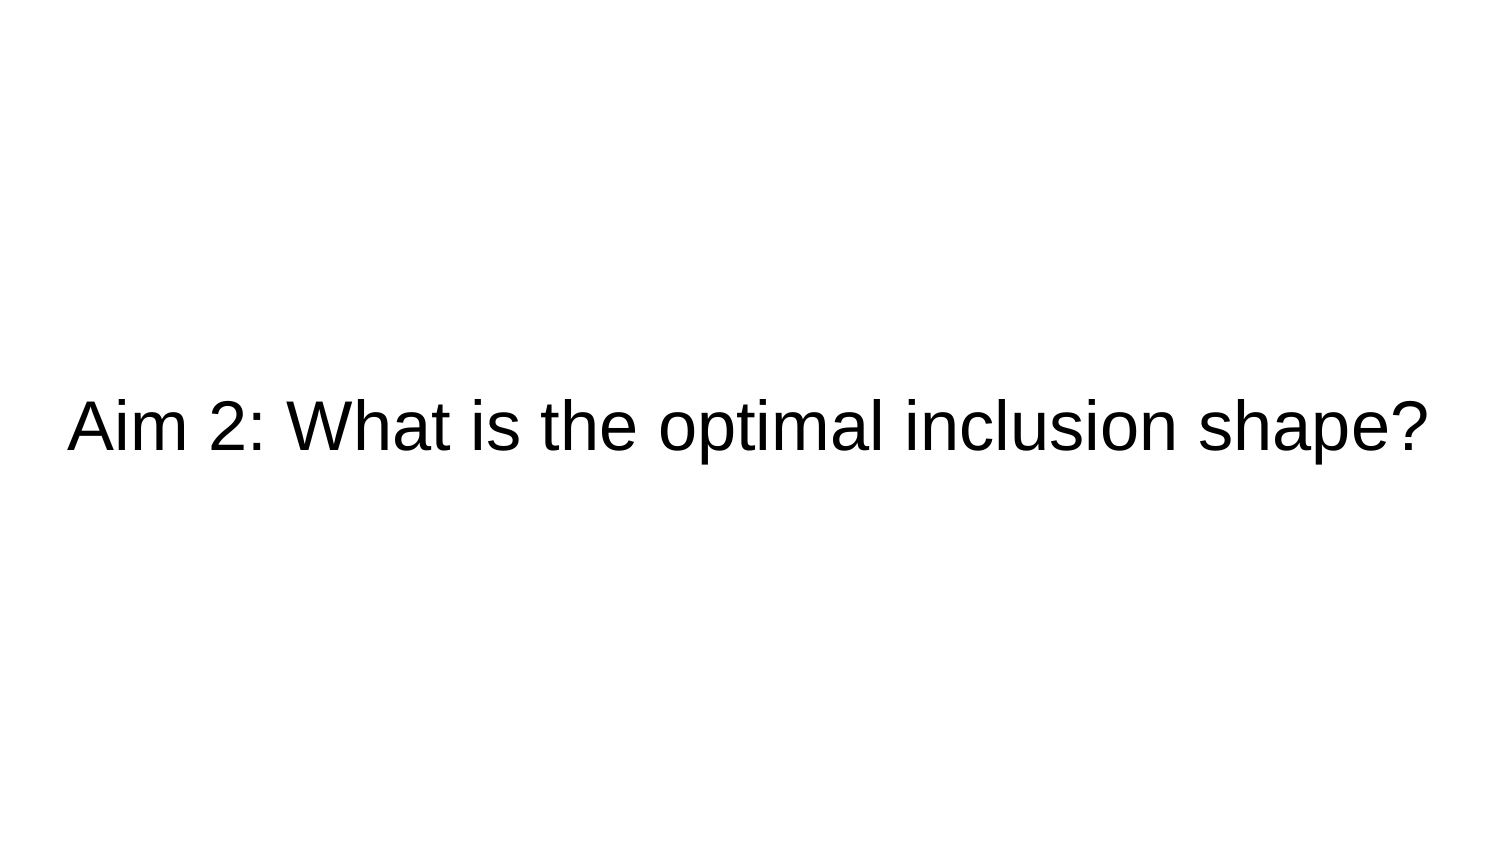

# Aim 2: What is the optimal inclusion shape?